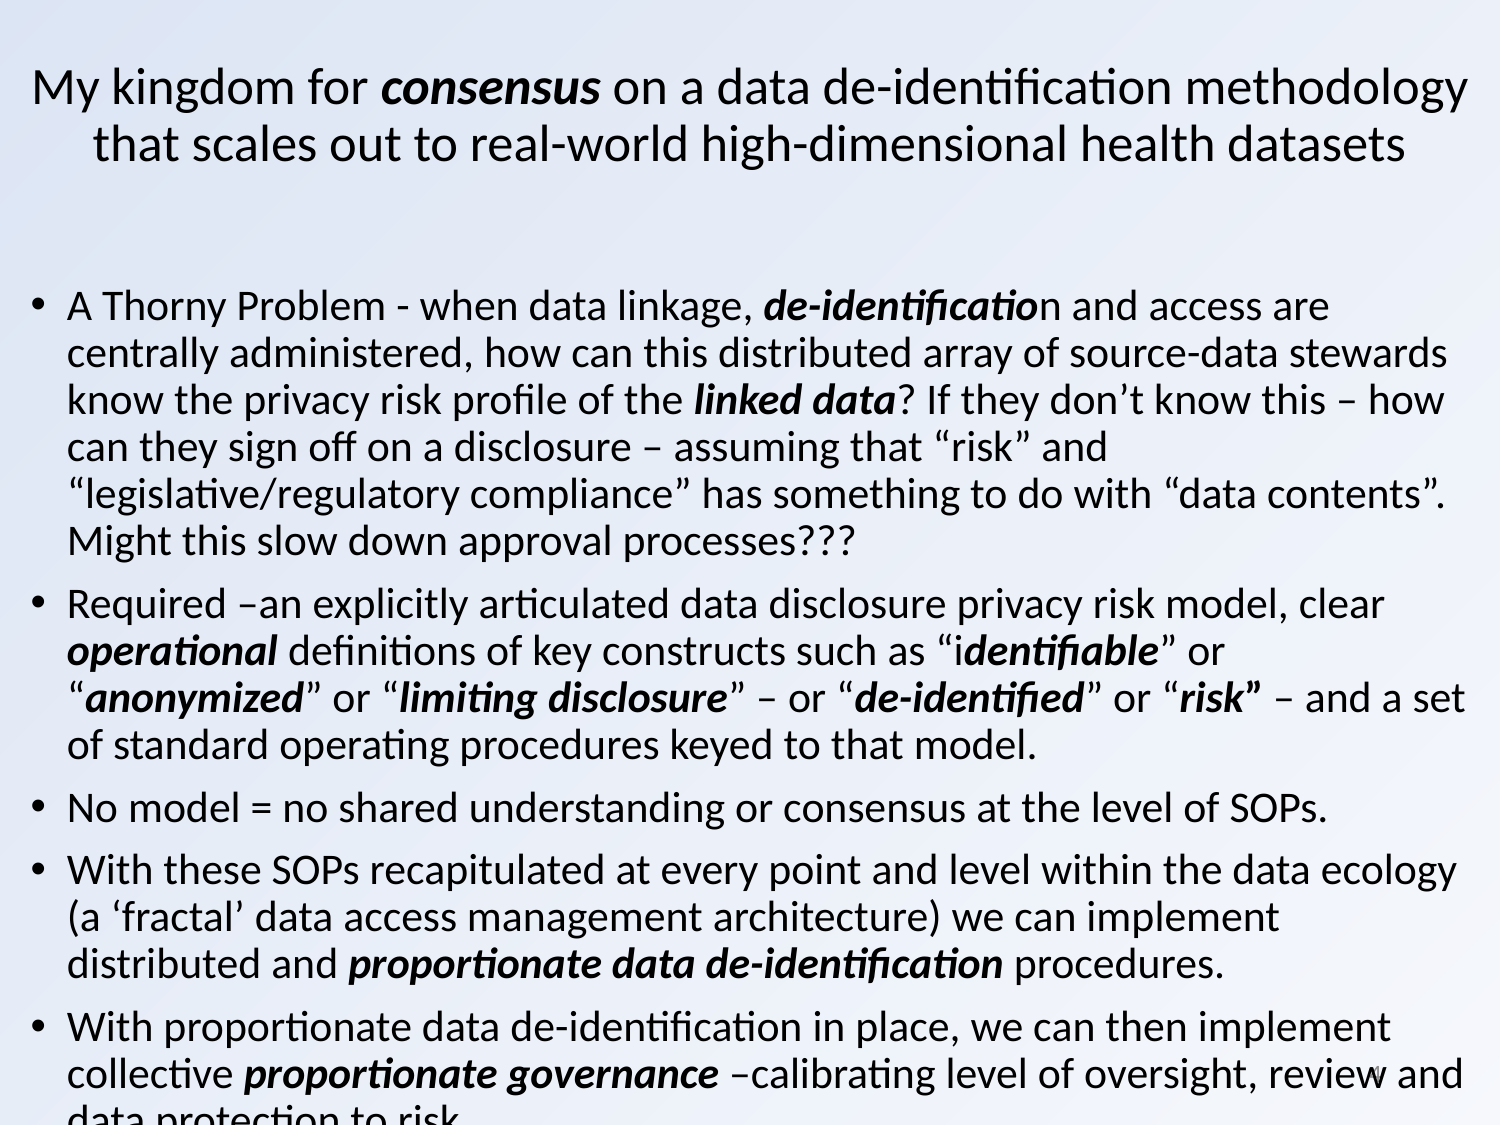

# My kingdom for consensus on a data de-identification methodology that scales out to real-world high-dimensional health datasets
A Thorny Problem - when data linkage, de-identification and access are centrally administered, how can this distributed array of source-data stewards know the privacy risk profile of the linked data? If they don’t know this – how can they sign off on a disclosure – assuming that “risk” and “legislative/regulatory compliance” has something to do with “data contents”. Might this slow down approval processes???
Required –an explicitly articulated data disclosure privacy risk model, clear operational definitions of key constructs such as “identifiable” or “anonymized” or “limiting disclosure” – or “de-identified” or “risk” – and a set of standard operating procedures keyed to that model.
No model = no shared understanding or consensus at the level of SOPs.
With these SOPs recapitulated at every point and level within the data ecology (a ‘fractal’ data access management architecture) we can implement distributed and proportionate data de-identification procedures.
With proportionate data de-identification in place, we can then implement collective proportionate governance –calibrating level of oversight, review and data protection to risk.
4